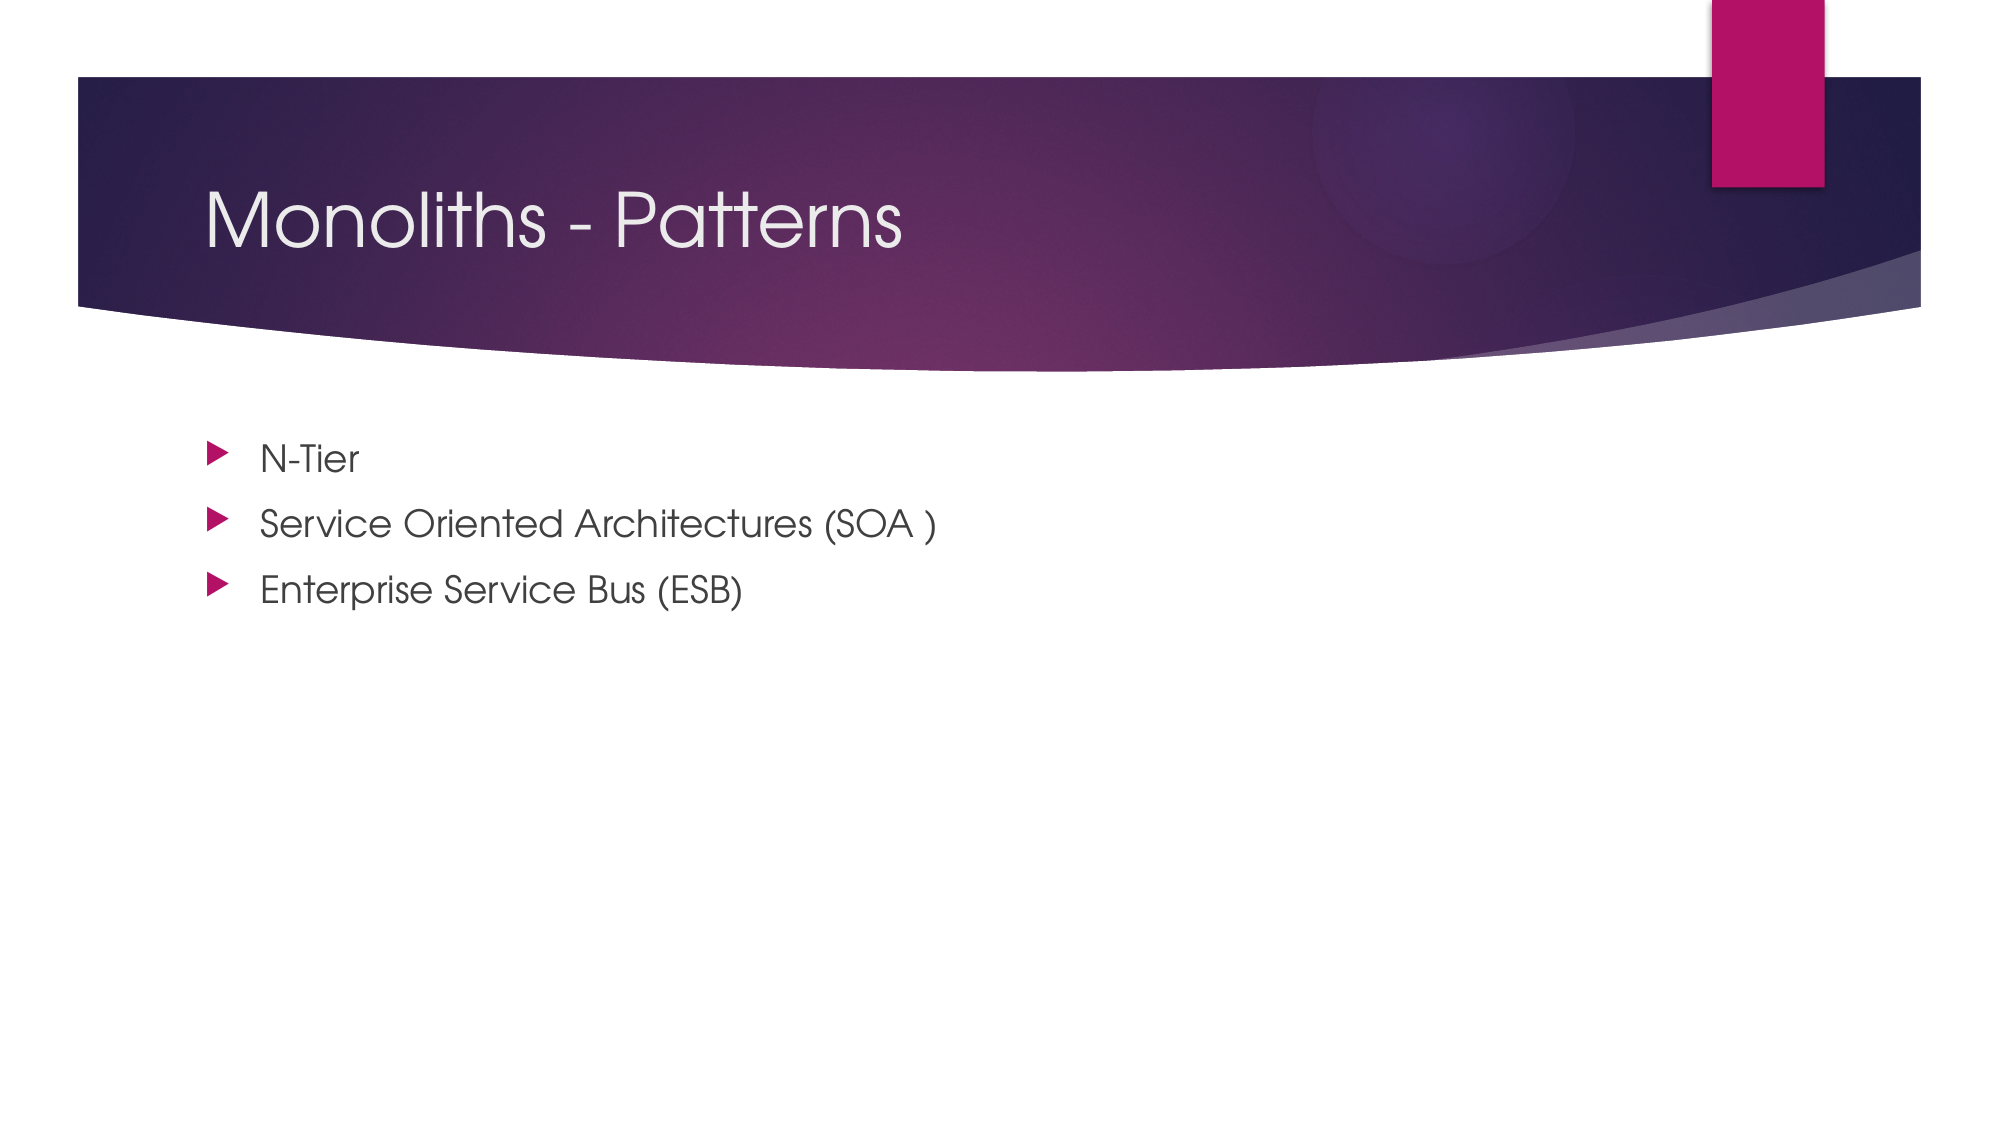

# Monoliths - Patterns
N-Tier
Service Oriented Architectures (SOA )
Enterprise Service Bus (ESB)